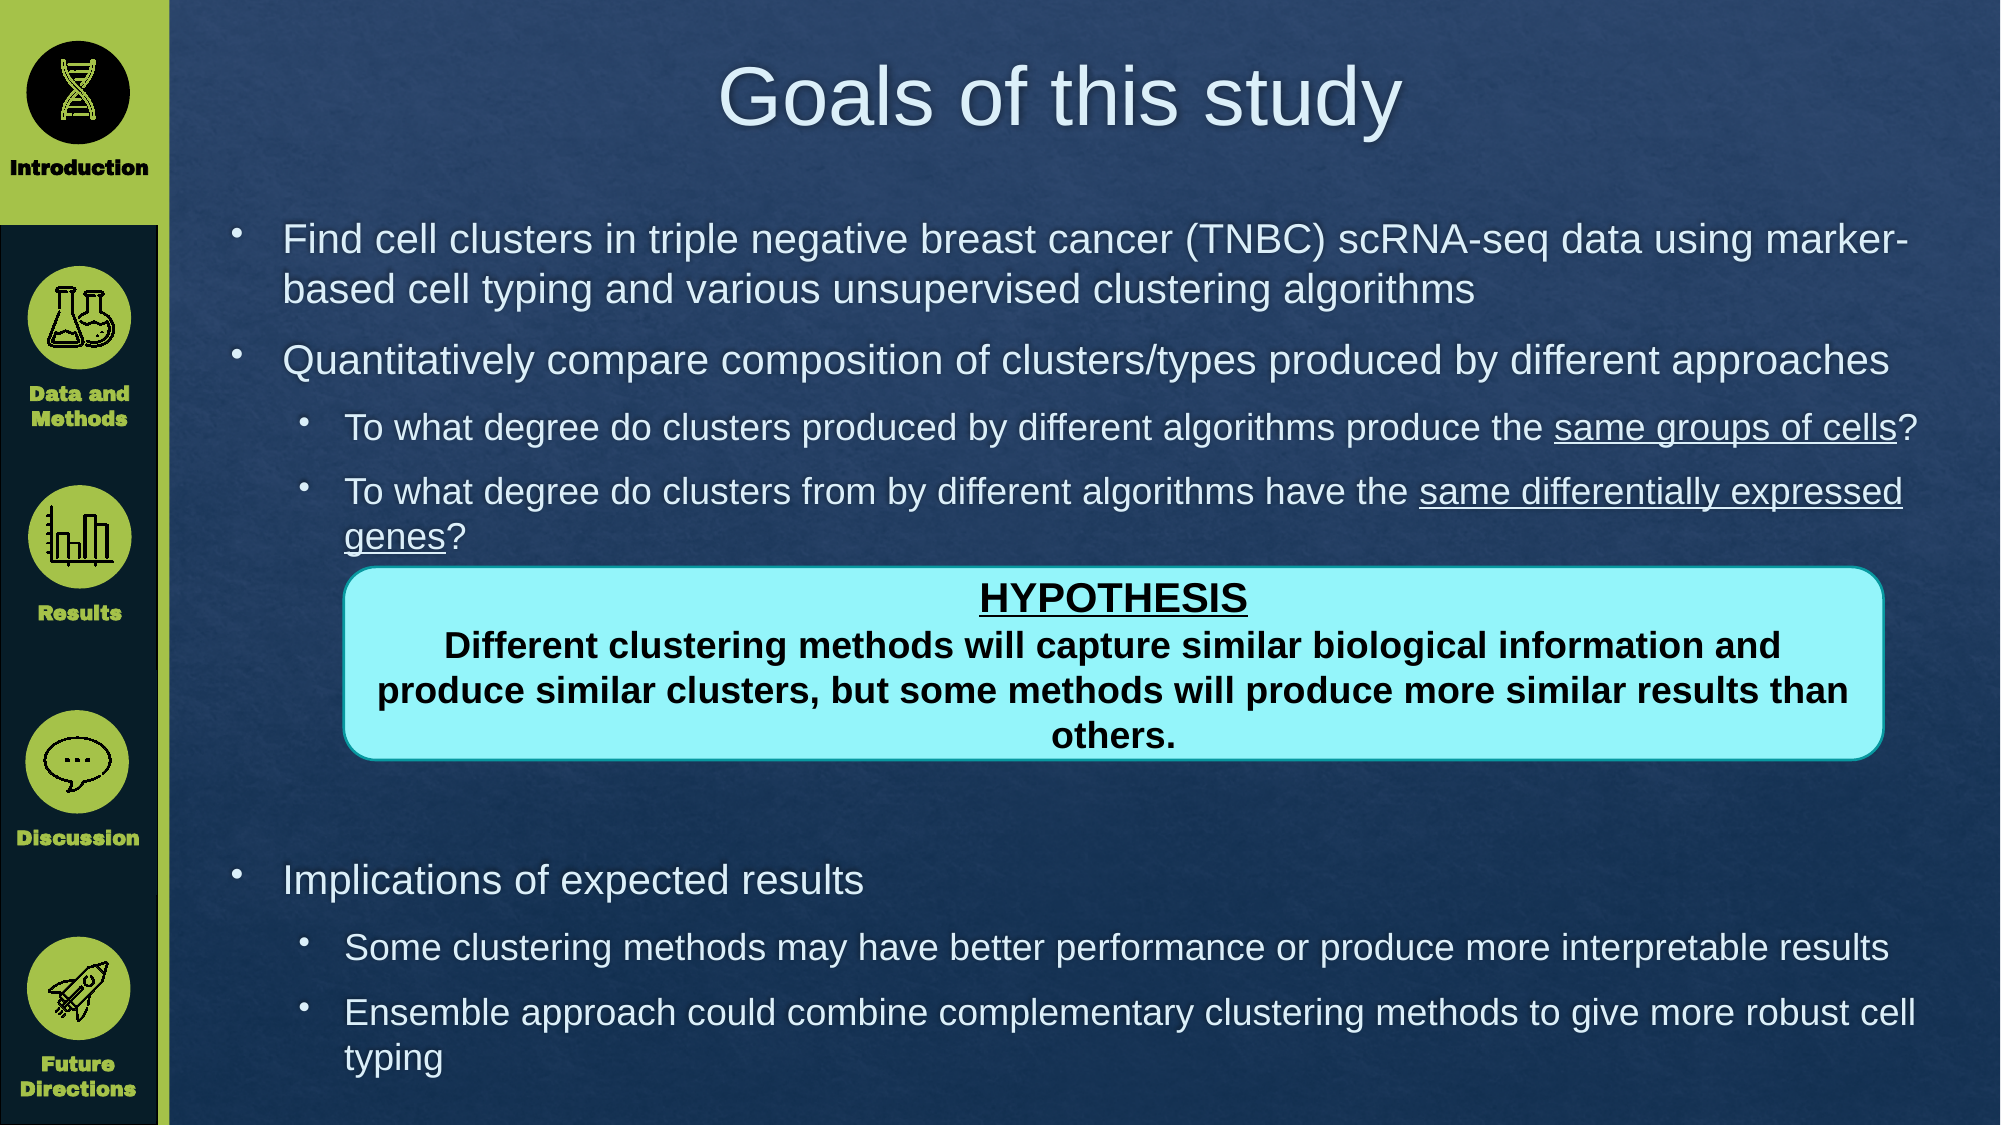

# Goals of this study

Introduction

Find cell clusters in triple negative breast cancer (TNBC) scRNA-seq data using marker-based cell typing and various unsupervised clustering algorithms
Quantitatively compare composition of clusters/types produced by different approaches
To what degree do clusters produced by different algorithms produce the same groups of cells?
To what degree do clusters from by different algorithms have the same differentially expressed genes?

Implications of expected results
Some clustering methods may have better performance or produce more interpretable results
Ensemble approach could combine complementary clustering methods to give more robust cell typing

Data and Methods

Results

HYPOTHESIS
Different clustering methods will capture similar biological information and produce similar clusters, but some methods will produce more similar results than others.

Discussion

Future Directions